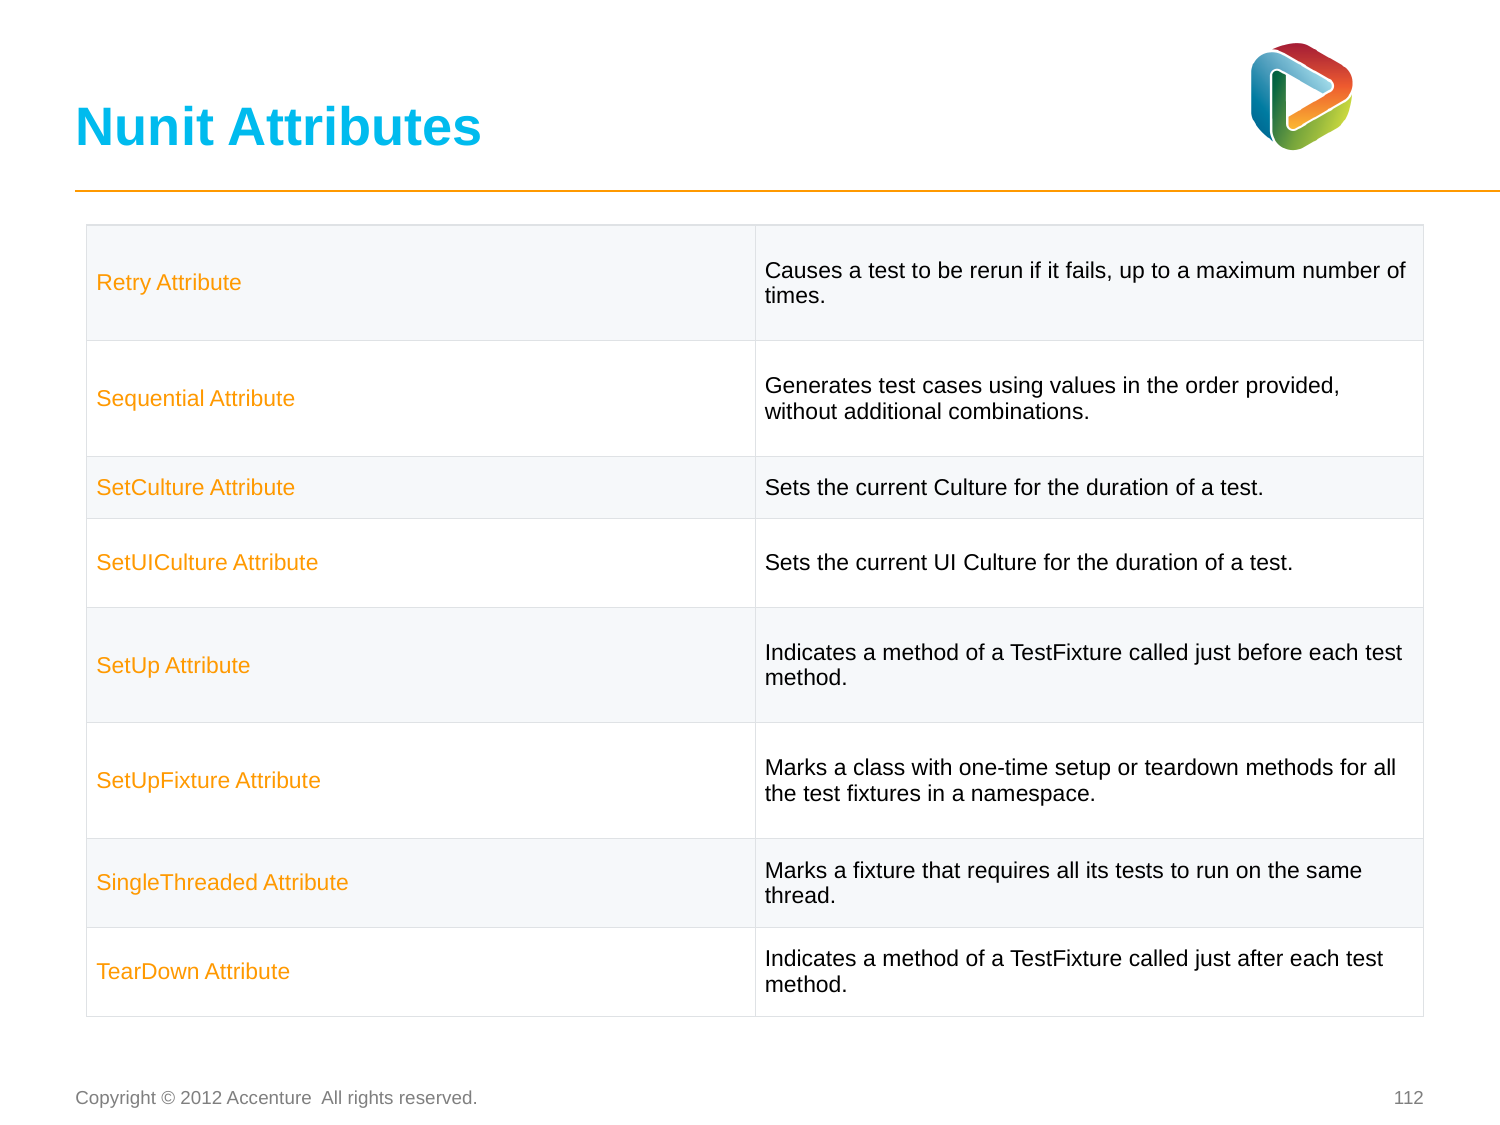

# Nunit Attributes
| Retry Attribute | Causes a test to be rerun if it fails, up to a maximum number of times. |
| --- | --- |
| Sequential Attribute | Generates test cases using values in the order provided, without additional combinations. |
| SetCulture Attribute | Sets the current Culture for the duration of a test. |
| SetUICulture Attribute | Sets the current UI Culture for the duration of a test. |
| SetUp Attribute | Indicates a method of a TestFixture called just before each test method. |
| SetUpFixture Attribute | Marks a class with one-time setup or teardown methods for all the test fixtures in a namespace. |
| SingleThreaded Attribute | Marks a fixture that requires all its tests to run on the same thread. |
| TearDown Attribute | Indicates a method of a TestFixture called just after each test method. |